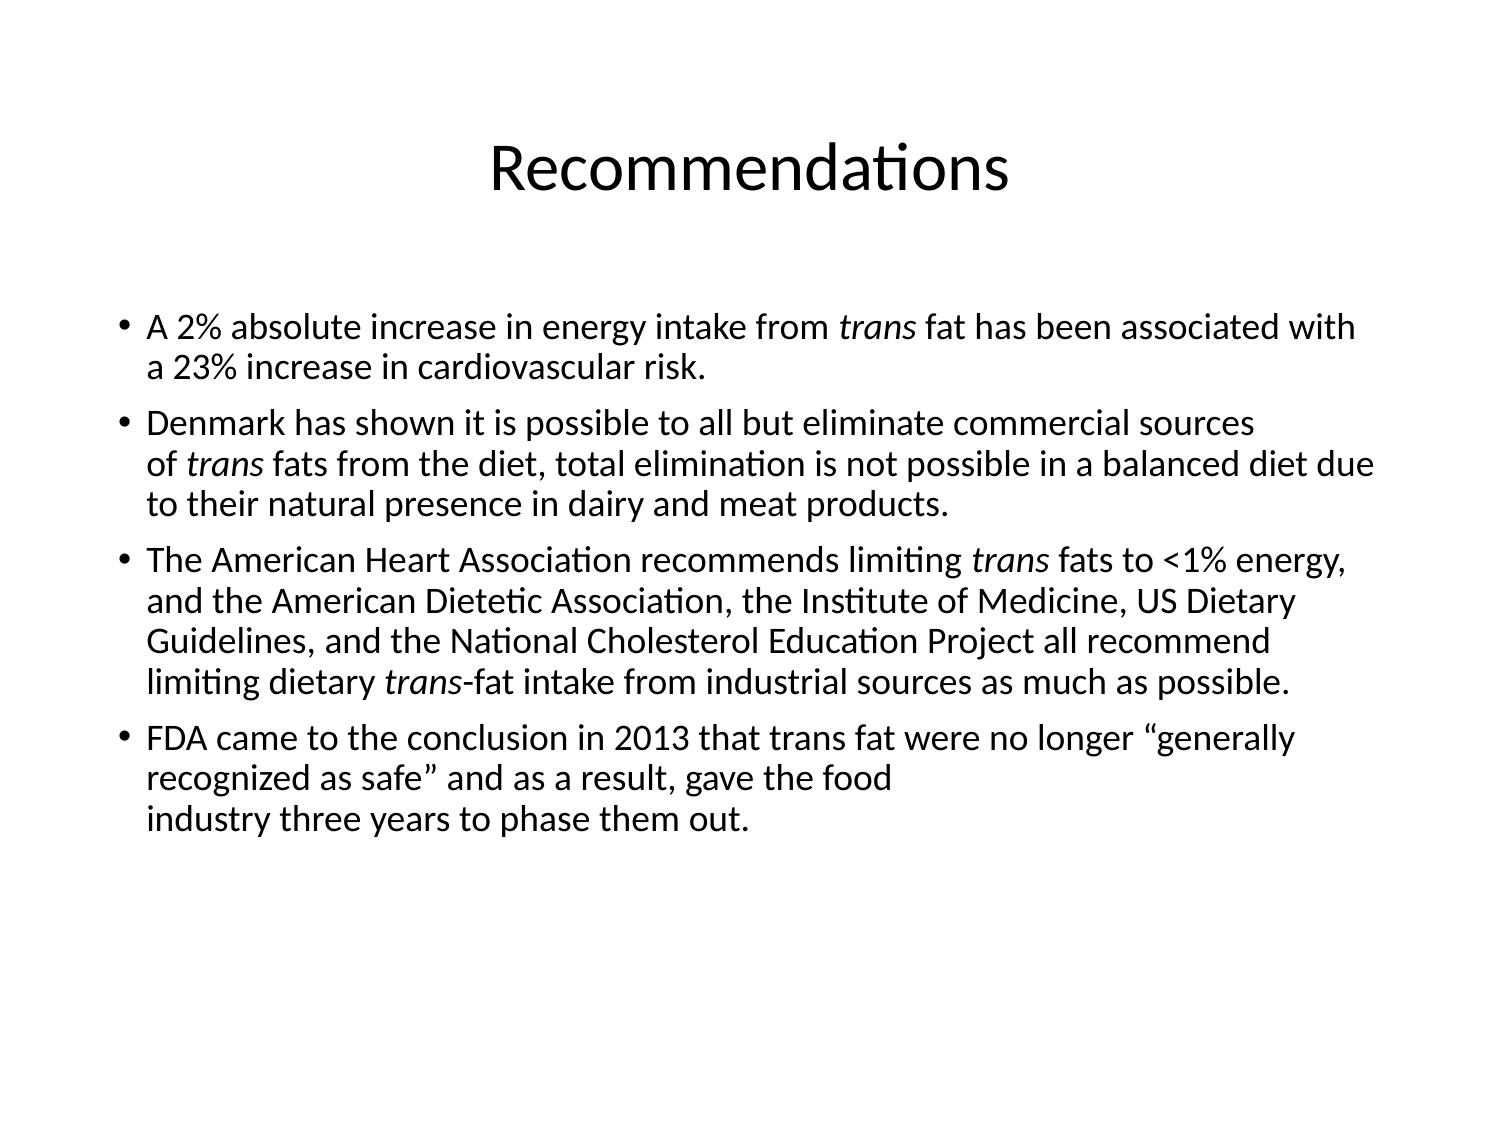

# Recommendations
A 2% absolute increase in energy intake from trans fat has been associated with a 23% increase in cardiovascular risk.
Denmark has shown it is possible to all but eliminate commercial sources of trans fats from the diet, total elimination is not possible in a balanced diet due to their natural presence in dairy and meat products.
The American Heart Association recommends limiting trans fats to <1% energy, and the American Dietetic Association, the Institute of Medicine, US Dietary Guidelines, and the National Cholesterol Education Project all recommend limiting dietary trans-fat intake from industrial sources as much as possible.
FDA came to the conclusion in 2013 that trans fat were no longer “generally recognized as safe” and as a result, gave the food industry three years to phase them out.